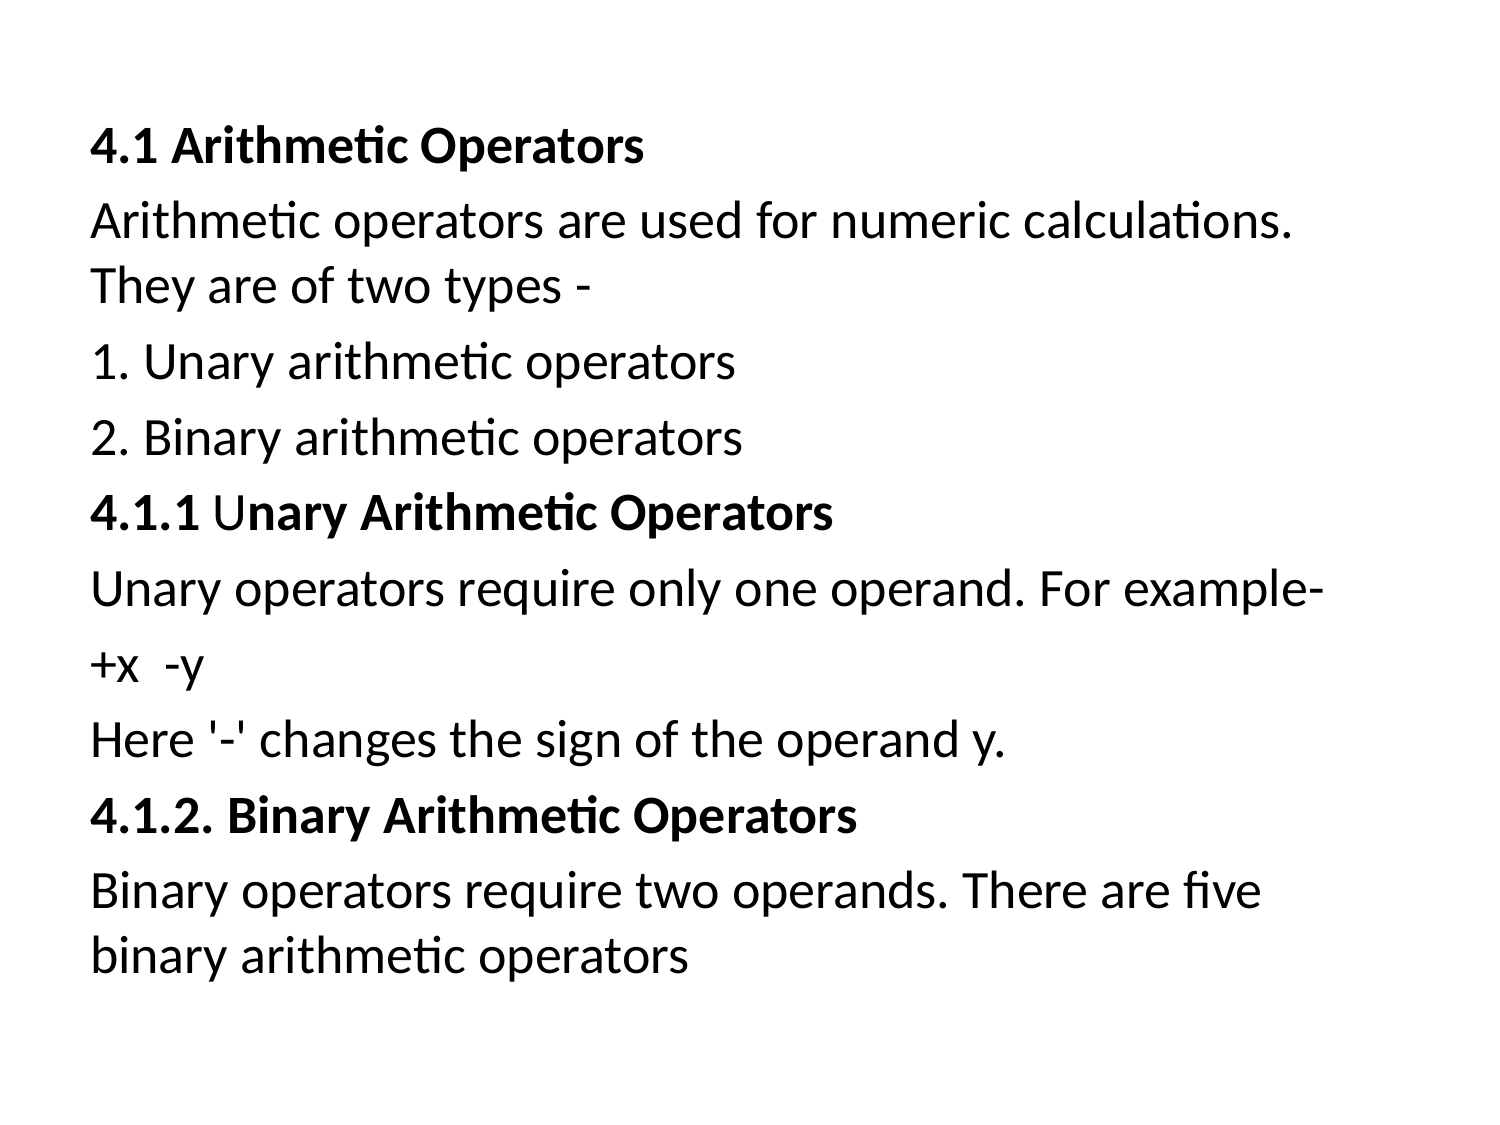

4.1 Arithmetic Operators
Arithmetic operators are used for numeric calculations. They are of two types -
1. Unary arithmetic operators
2. Binary arithmetic operators
4.1.1 Unary Arithmetic Operators
Unary operators require only one operand. For example-
+x  -y
Here '-' changes the sign of the operand y.
4.1.2. Binary Arithmetic Operators
Binary operators require two operands. There are five binary arithmetic operators